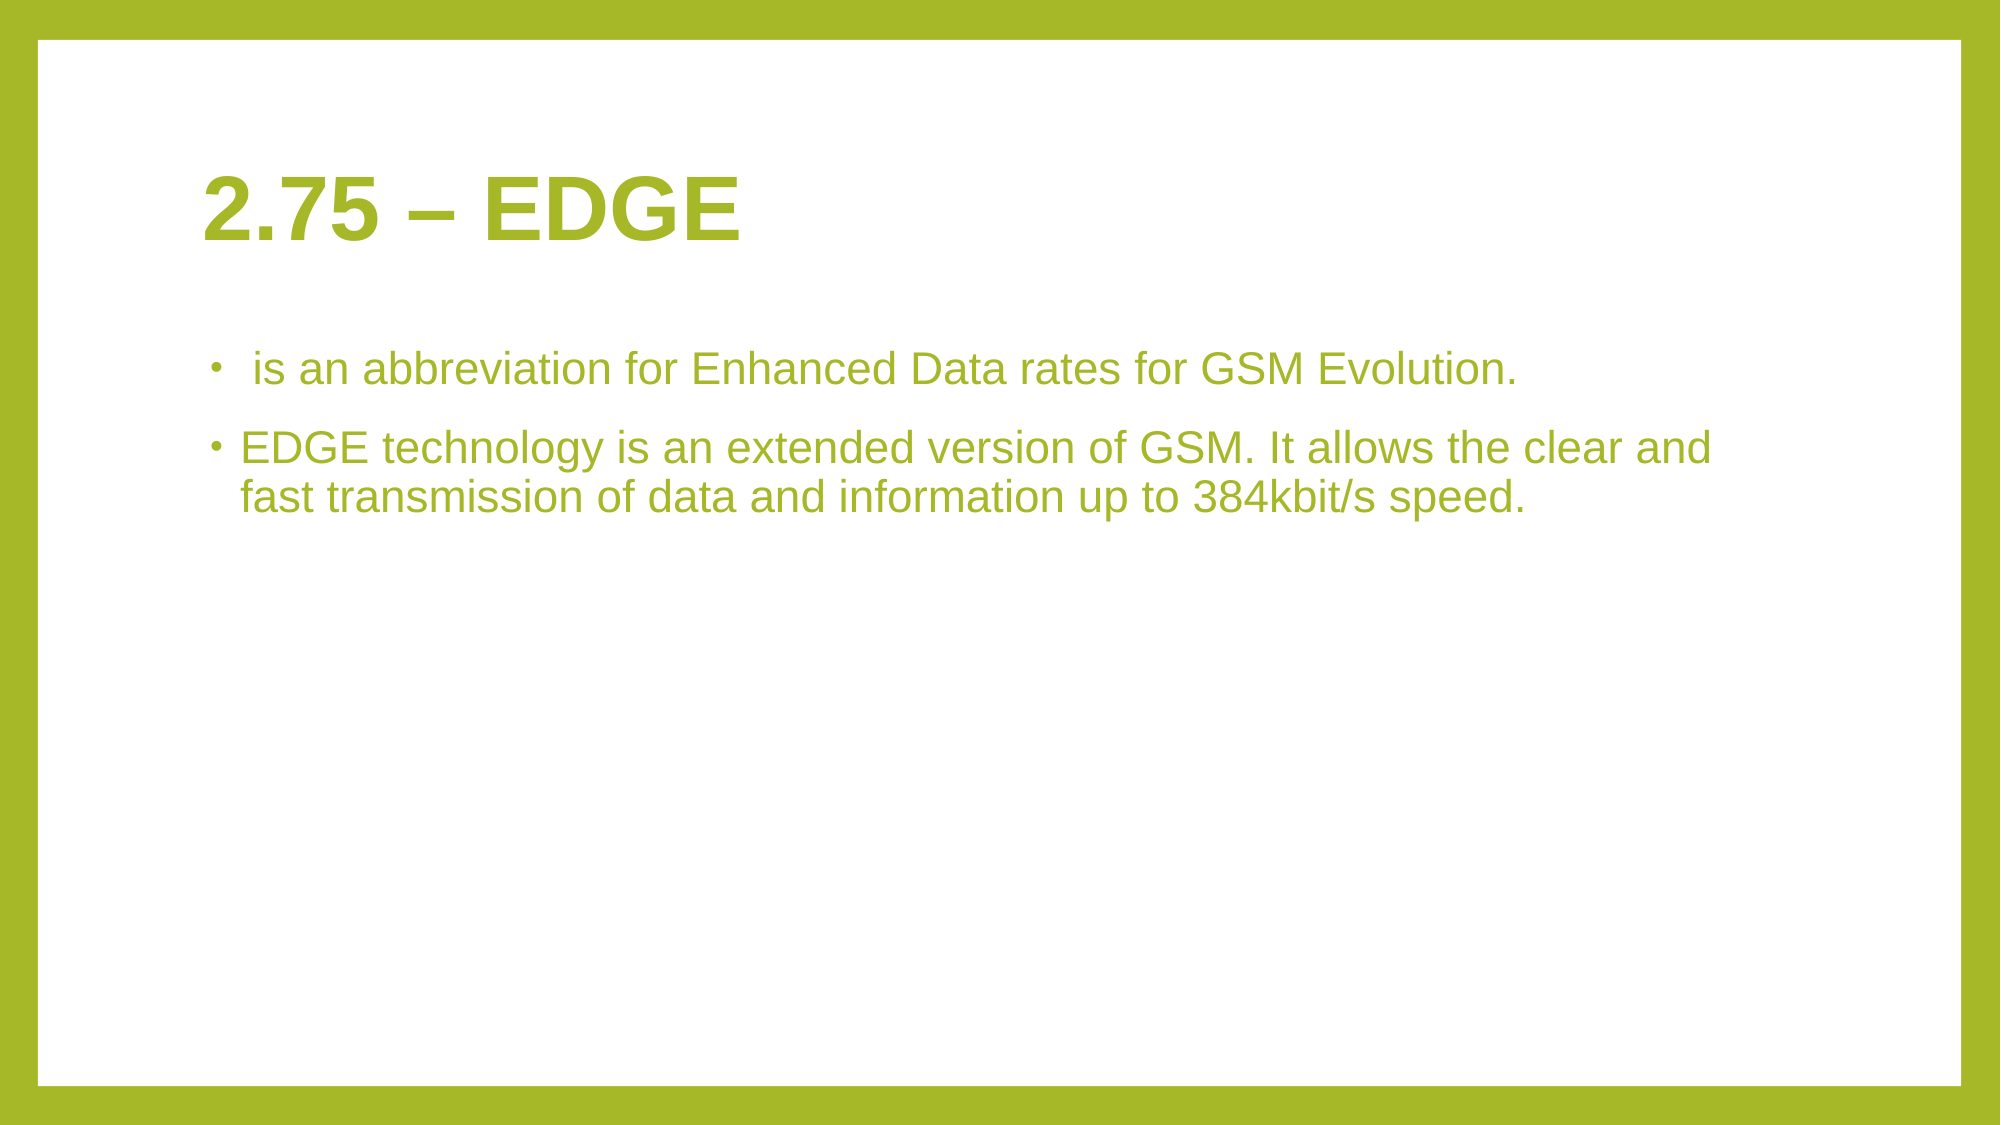

# 2.75 – EDGE
 is an abbreviation for Enhanced Data rates for GSM Evolution.
EDGE technology is an extended version of GSM. It allows the clear and fast transmission of data and information up to 384kbit/s speed.